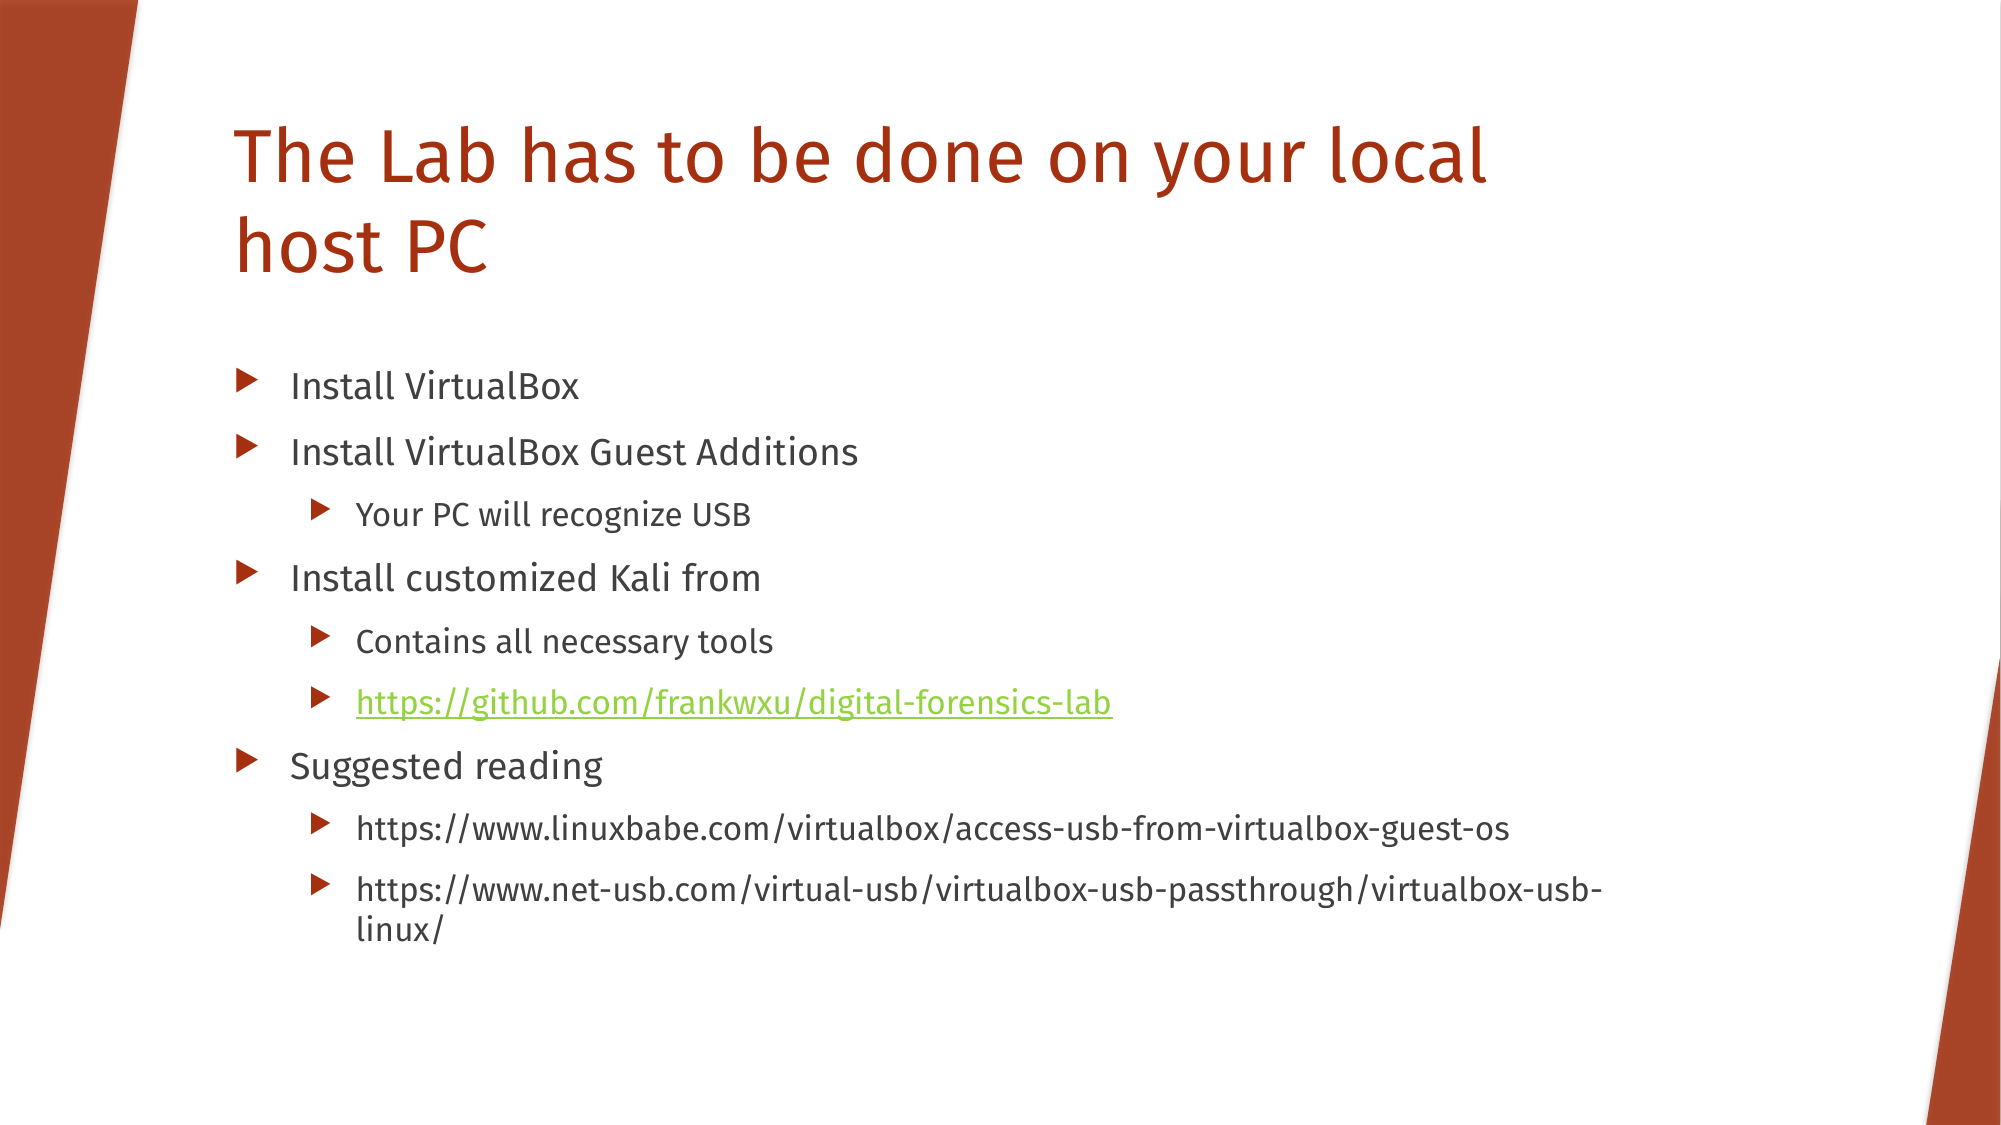

# The Lab has to be done on your local host PC
Install VirtualBox
Install VirtualBox Guest Additions
Your PC will recognize USB
Install customized Kali from
Contains all necessary tools
https://github.com/frankwxu/digital-forensics-lab
Suggested reading
https://www.linuxbabe.com/virtualbox/access-usb-from-virtualbox-guest-os
https://www.net-usb.com/virtual-usb/virtualbox-usb-passthrough/virtualbox-usb-linux/